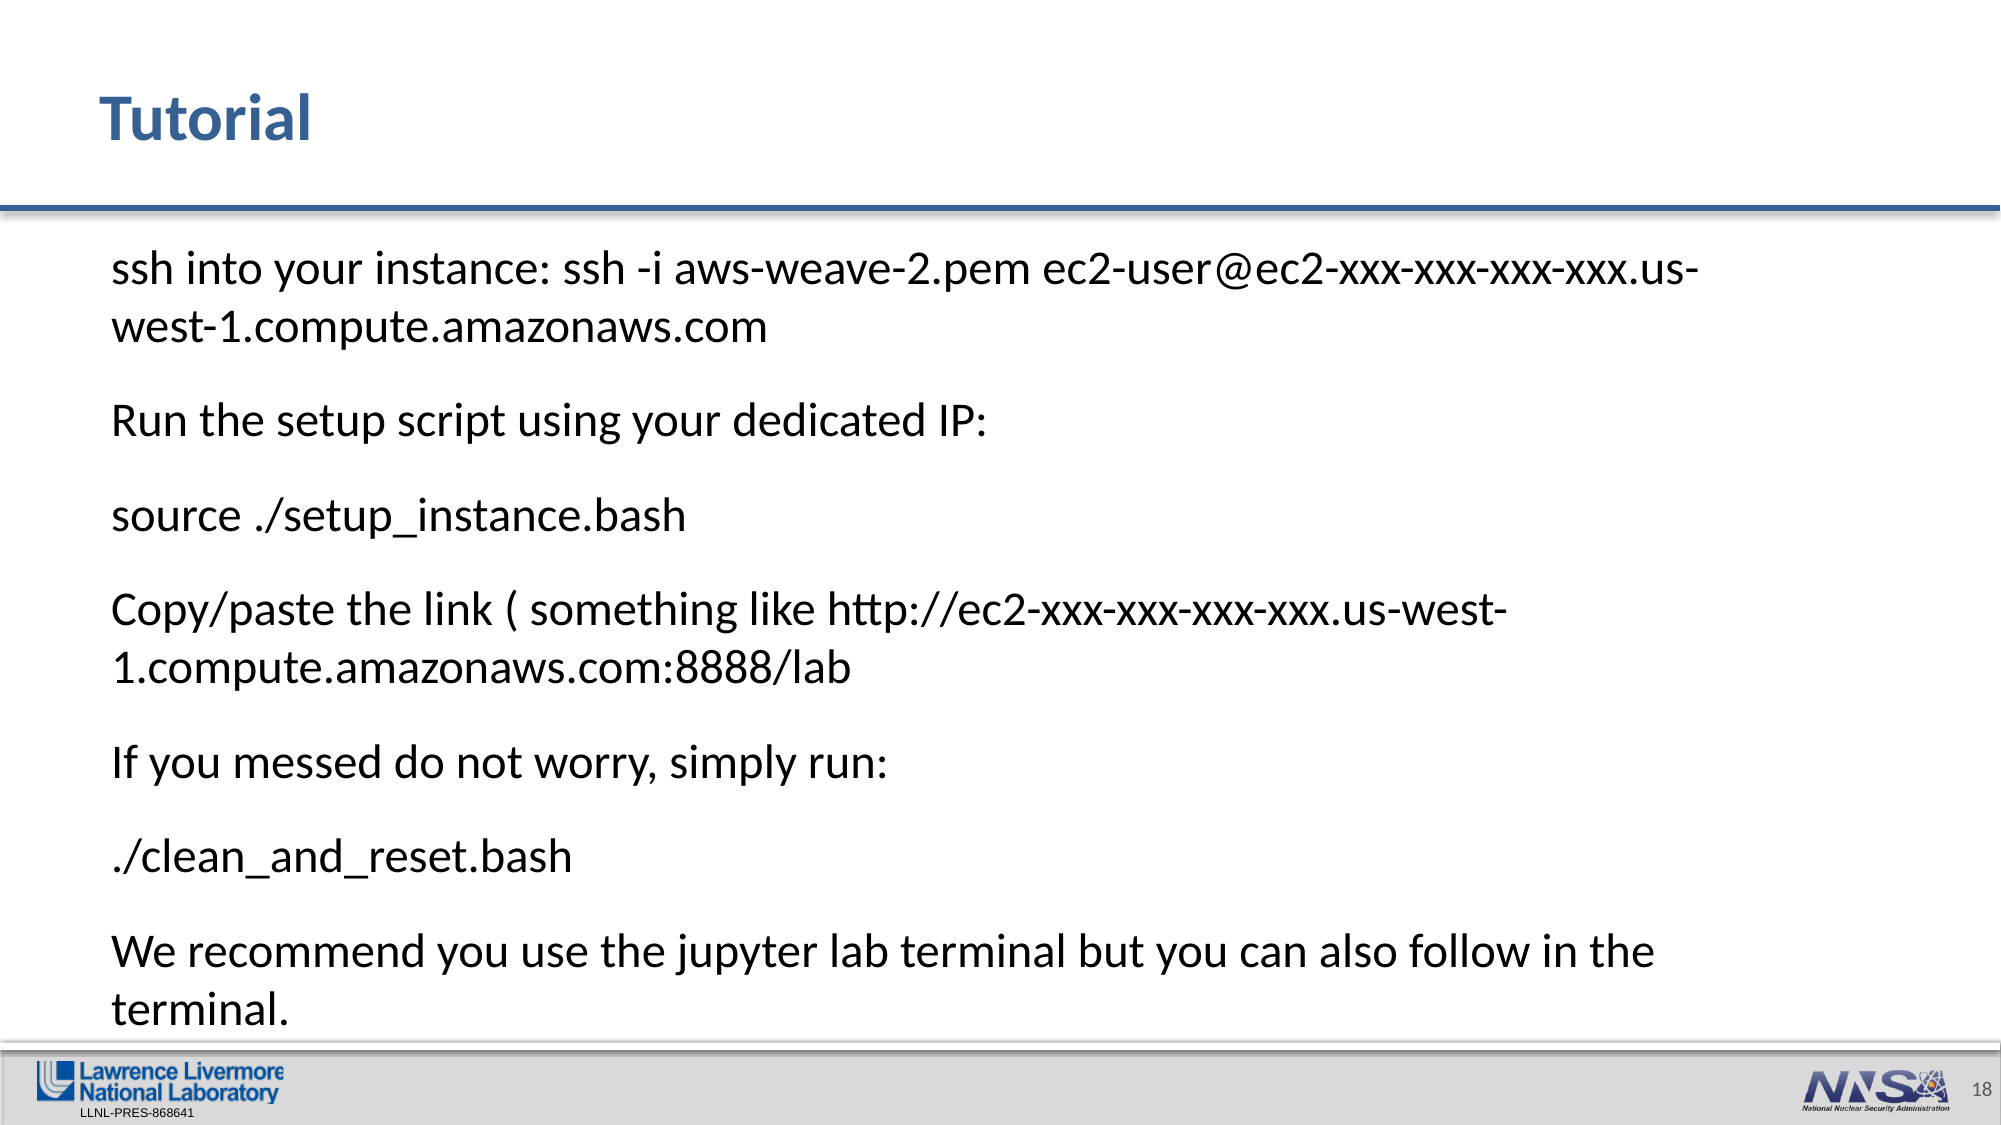

# Tutorial
ssh into your instance: ssh -i aws-weave-2.pem ec2-user@ec2-xxx-xxx-xxx-xxx.us-west-1.compute.amazonaws.com
Run the setup script using your dedicated IP:
source ./setup_instance.bash
Copy/paste the link ( something like http://ec2-xxx-xxx-xxx-xxx.us-west-1.compute.amazonaws.com:8888/lab
If you messed do not worry, simply run:
./clean_and_reset.bash
We recommend you use the jupyter lab terminal but you can also follow in the terminal.